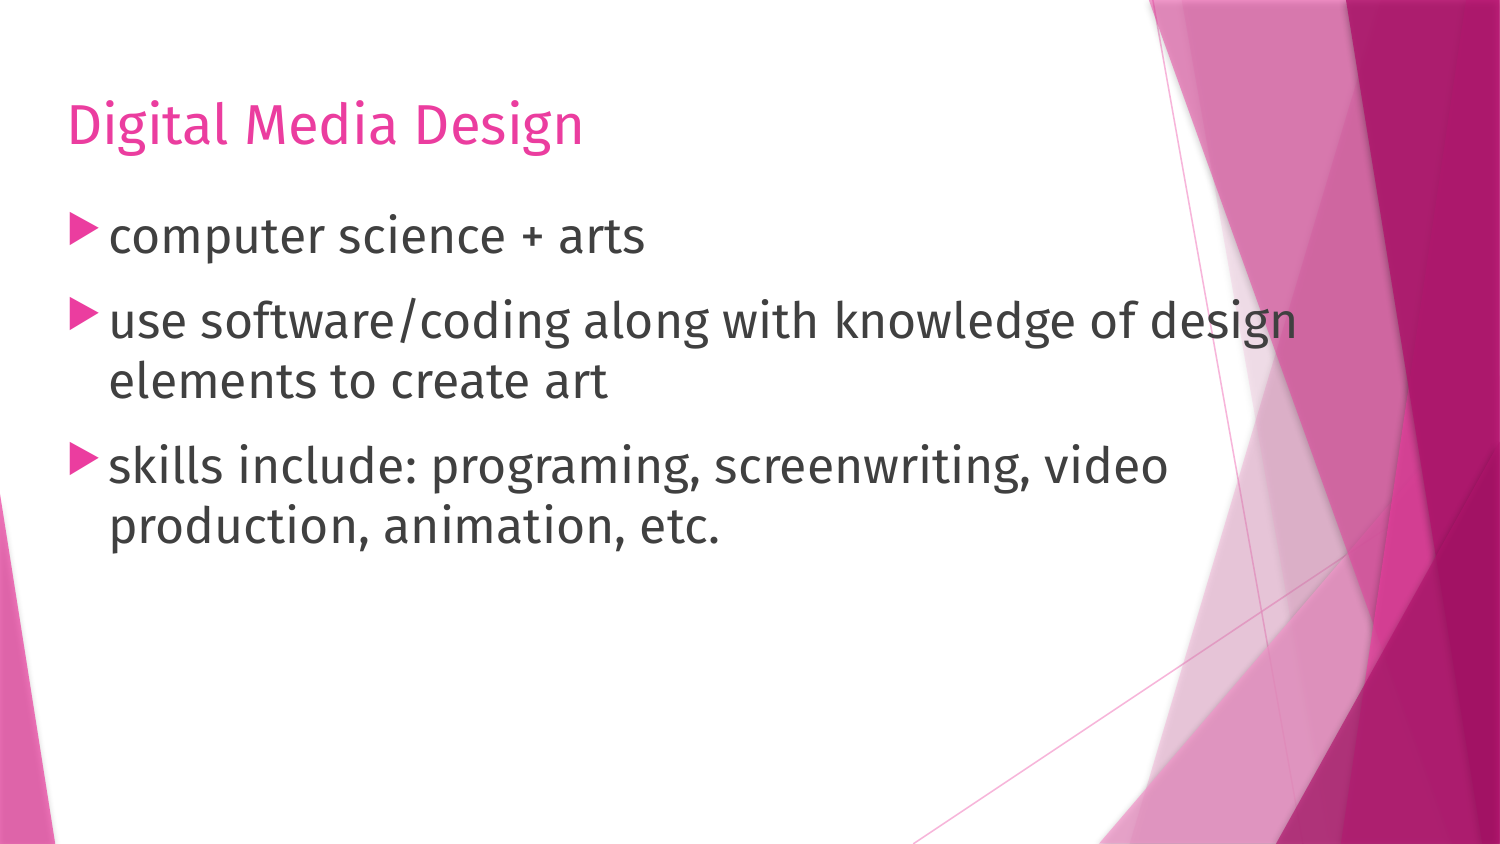

# Digital Media Design
computer science + arts
use software/coding along with knowledge of design elements to create art
skills include: programing, screenwriting, video production, animation, etc.